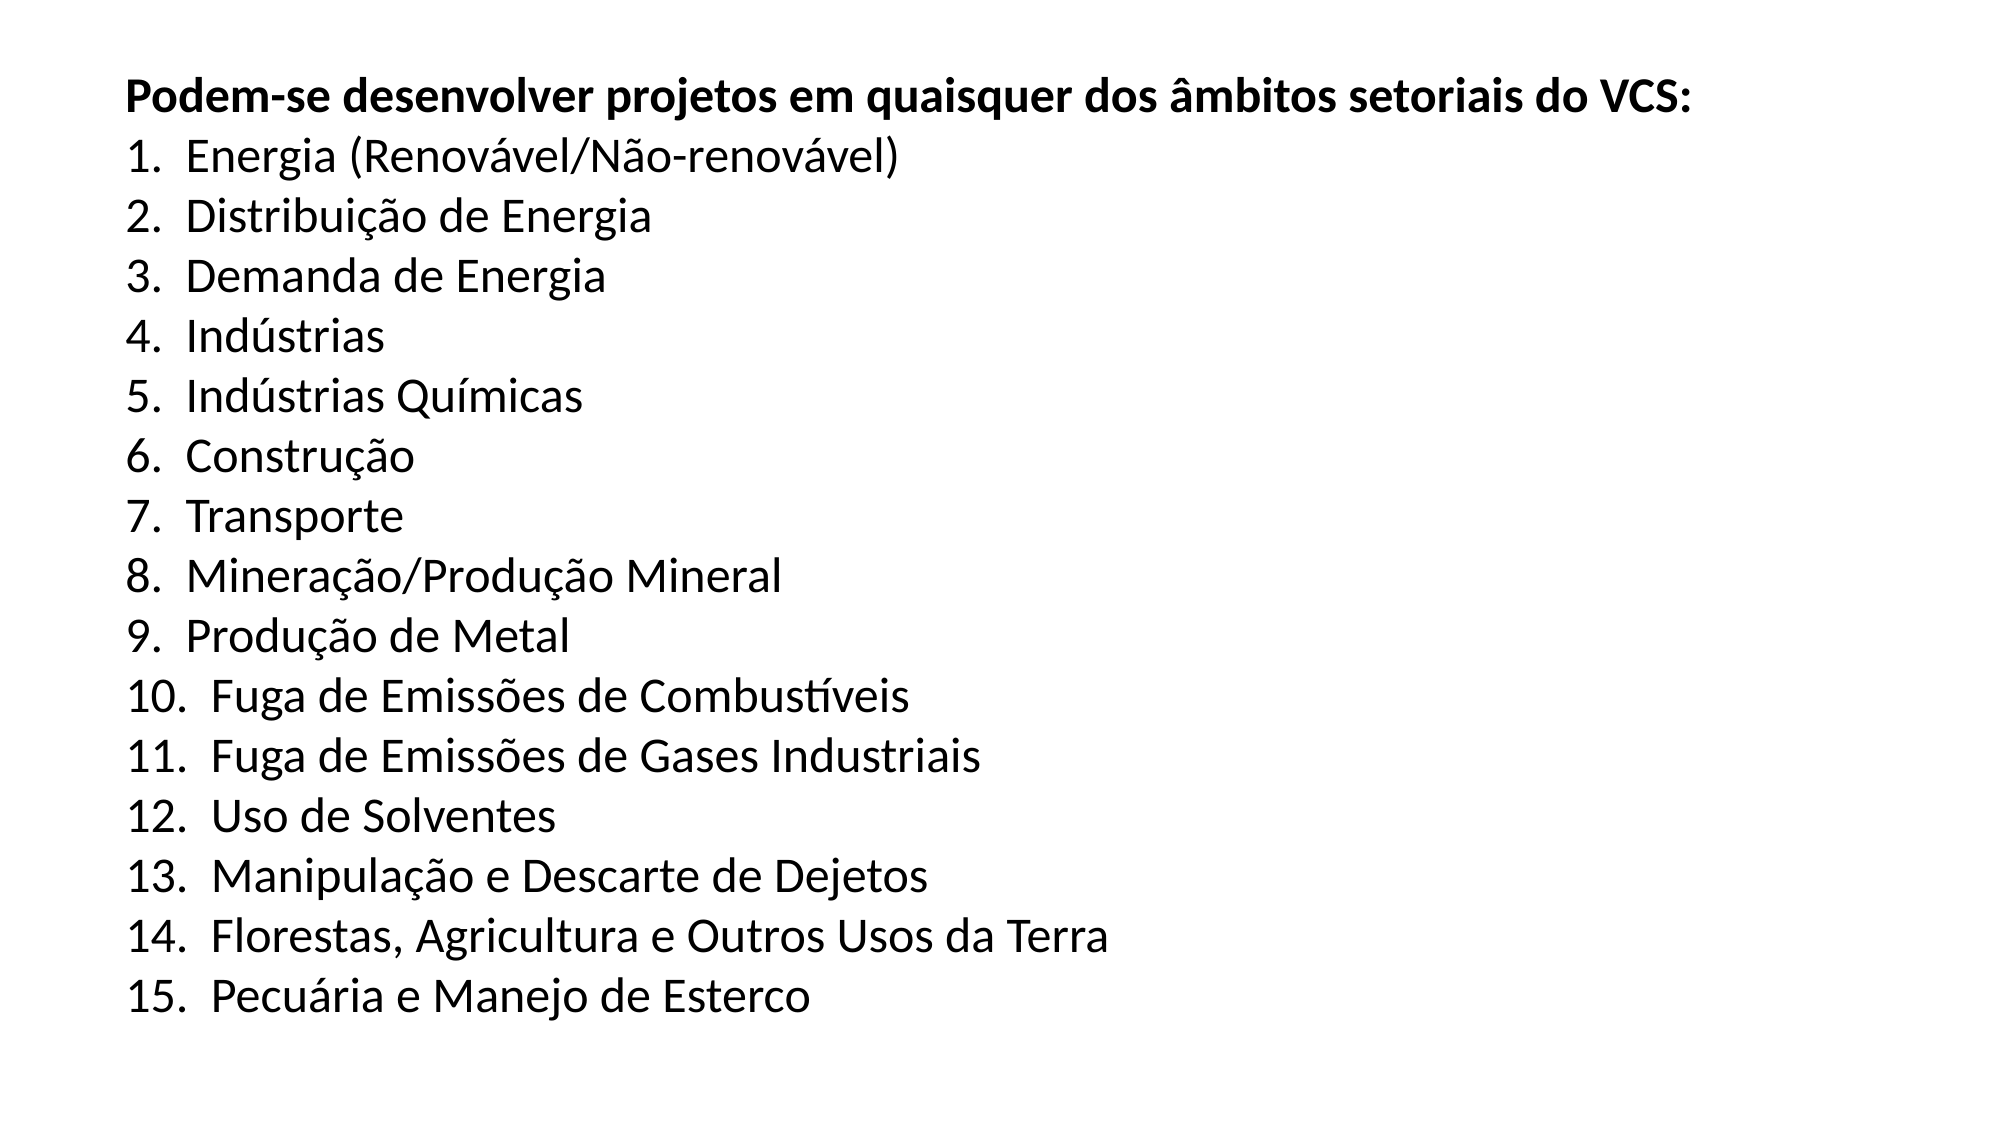

Podem-se desenvolver projetos em quaisquer dos âmbitos setoriais do VCS:
1.  Energia (Renovável/Não-renovável)
2.  Distribuição de Energia
3.  Demanda de Energia
4.  Indústrias
5.  Indústrias Químicas
6.  Construção
7.  Transporte
8.  Mineração/Produção Mineral
9.  Produção de Metal
10.  Fuga de Emissões de Combustíveis
11.  Fuga de Emissões de Gases Industriais
12.  Uso de Solventes
13.  Manipulação e Descarte de Dejetos
14.  Florestas, Agricultura e Outros Usos da Terra
15.  Pecuária e Manejo de Esterco